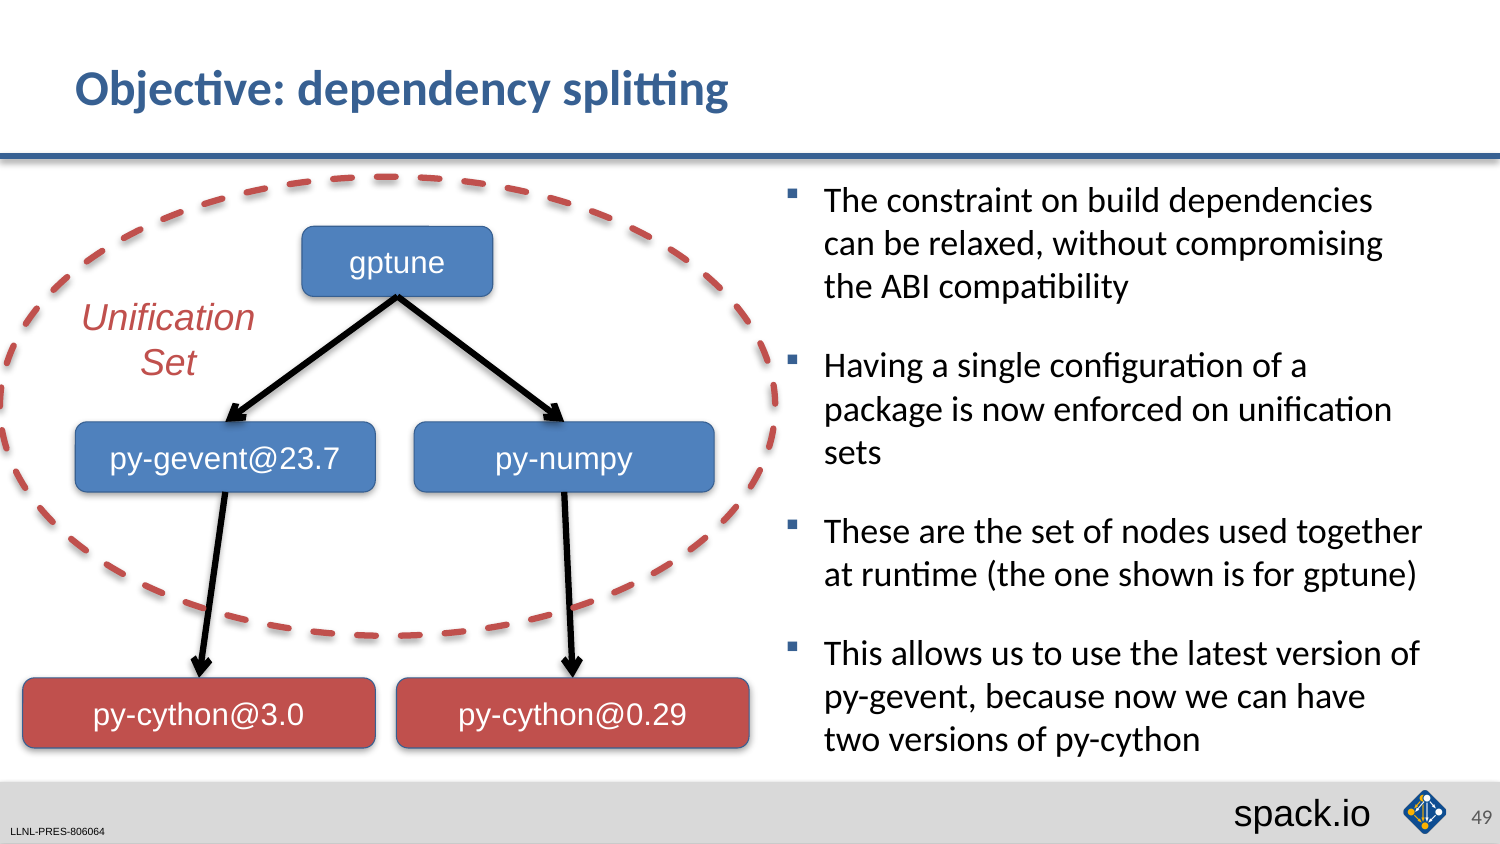

# Objective: dependency splitting

The constraint on build dependencies can be relaxed, without compromising the ABI compatibility
Having a single configuration of a package is now enforced on unification sets
These are the set of nodes used together at runtime (the one shown is for gptune)
This allows us to use the latest version of py-gevent, because now we can have two versions of py-cython

gptune
Unification
Set
py-gevent@23.7
py-numpy
py-cython@3.0
py-cython@0.29